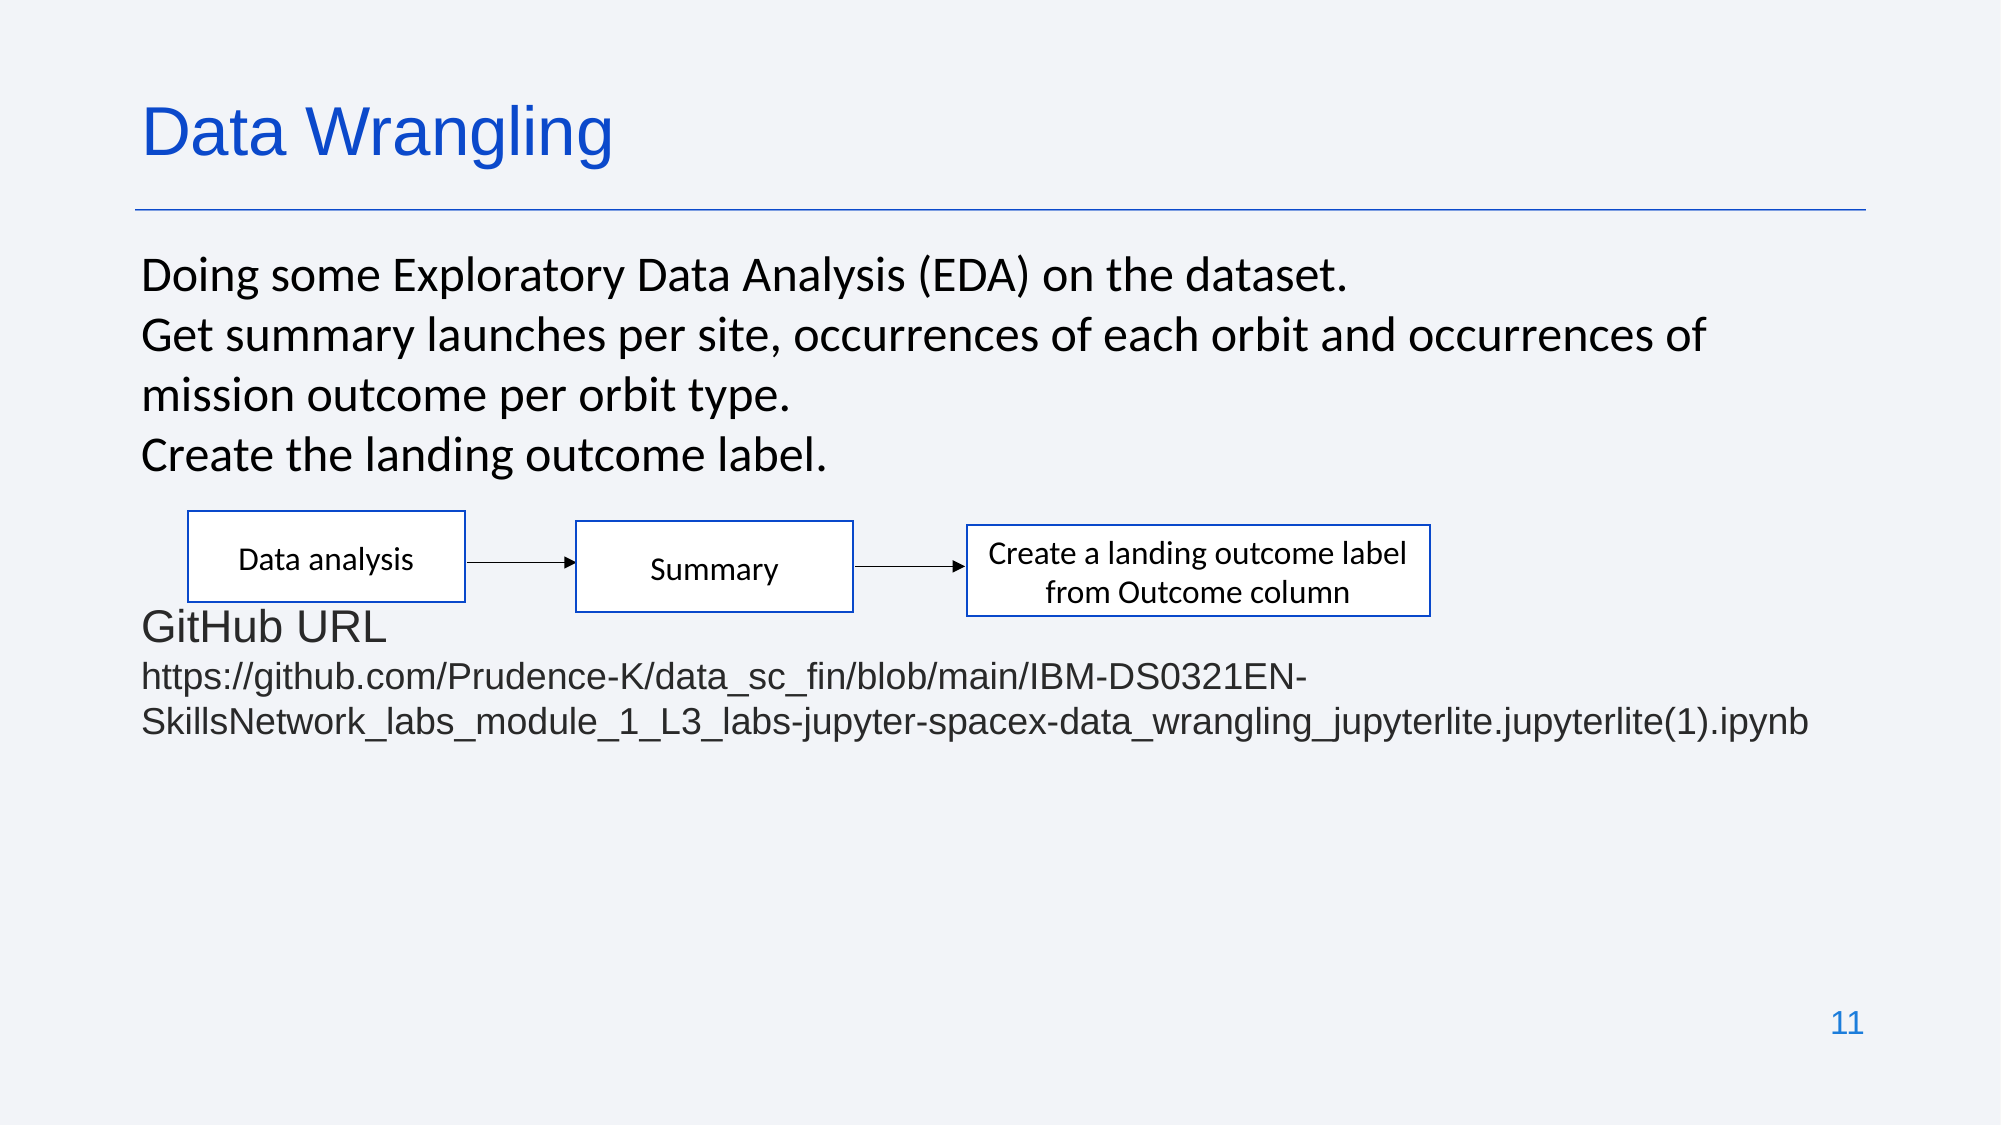

Data Wrangling
Doing some Exploratory Data Analysis (EDA) on the dataset.
Get summary launches per site, occurrences of each orbit and occurrences of mission outcome per orbit type.
Create the landing outcome label.

GitHub URL
https://github.com/Prudence-K/data_sc_fin/blob/main/IBM-DS0321EN-SkillsNetwork_labs_module_1_L3_labs-jupyter-spacex-data_wrangling_jupyterlite.jupyterlite(1).ipynb

Data analysis
Summary
Create a landing outcome label from Outcome column
11